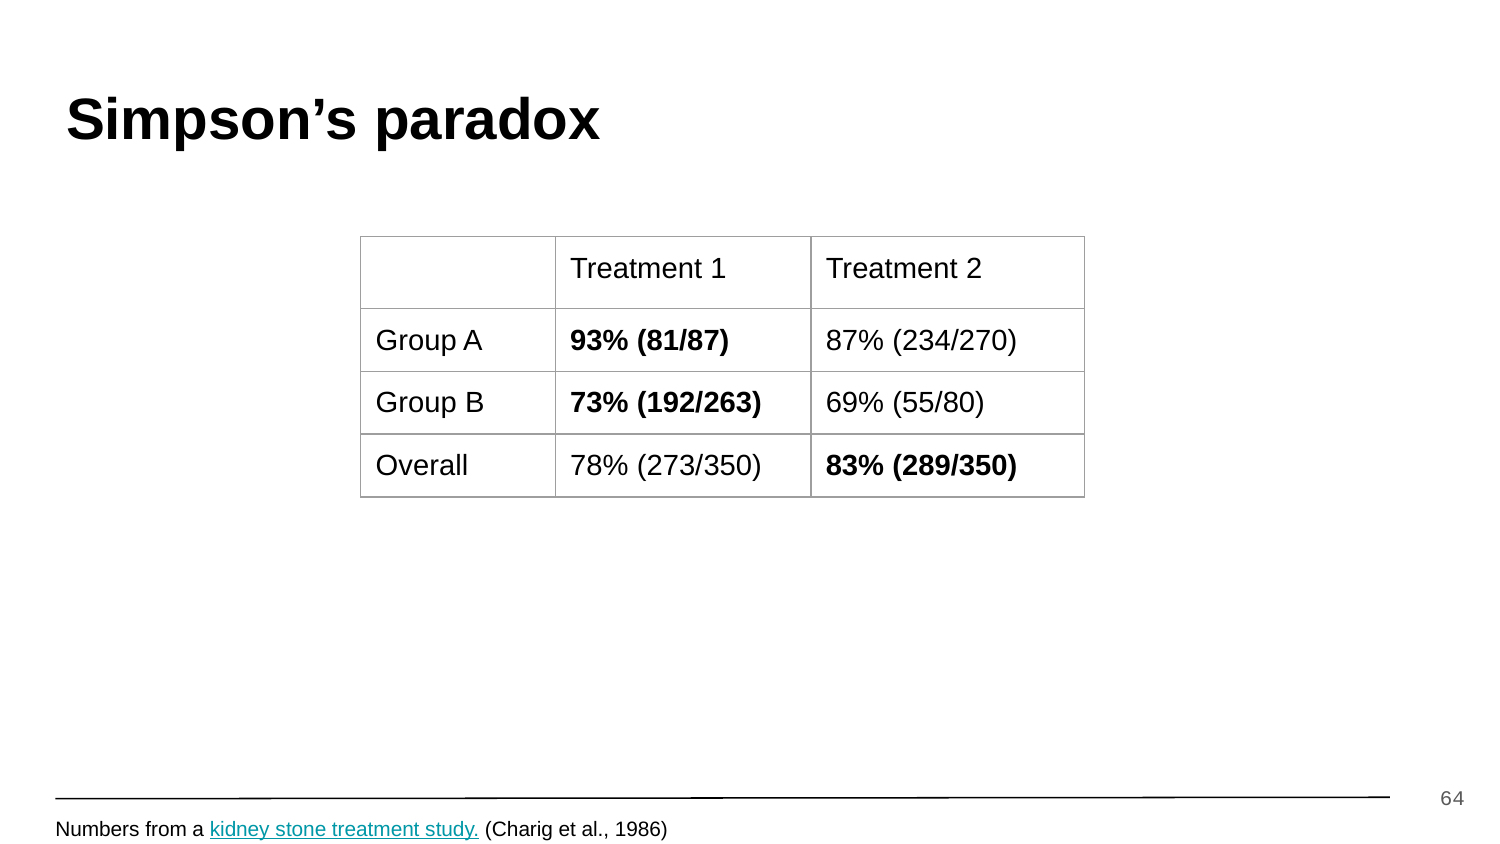

# Simpson’s paradox
|  | Treatment 1 | Treatment 2 |
| --- | --- | --- |
| Group A | 93% (81/87) | 87% (234/270) |
| Group B | 73% (192/263) | 69% (55/80) |
| Overall | 78% (273/350) | 83% (289/350) |
64
Numbers from a kidney stone treatment study. (Charig et al., 1986)